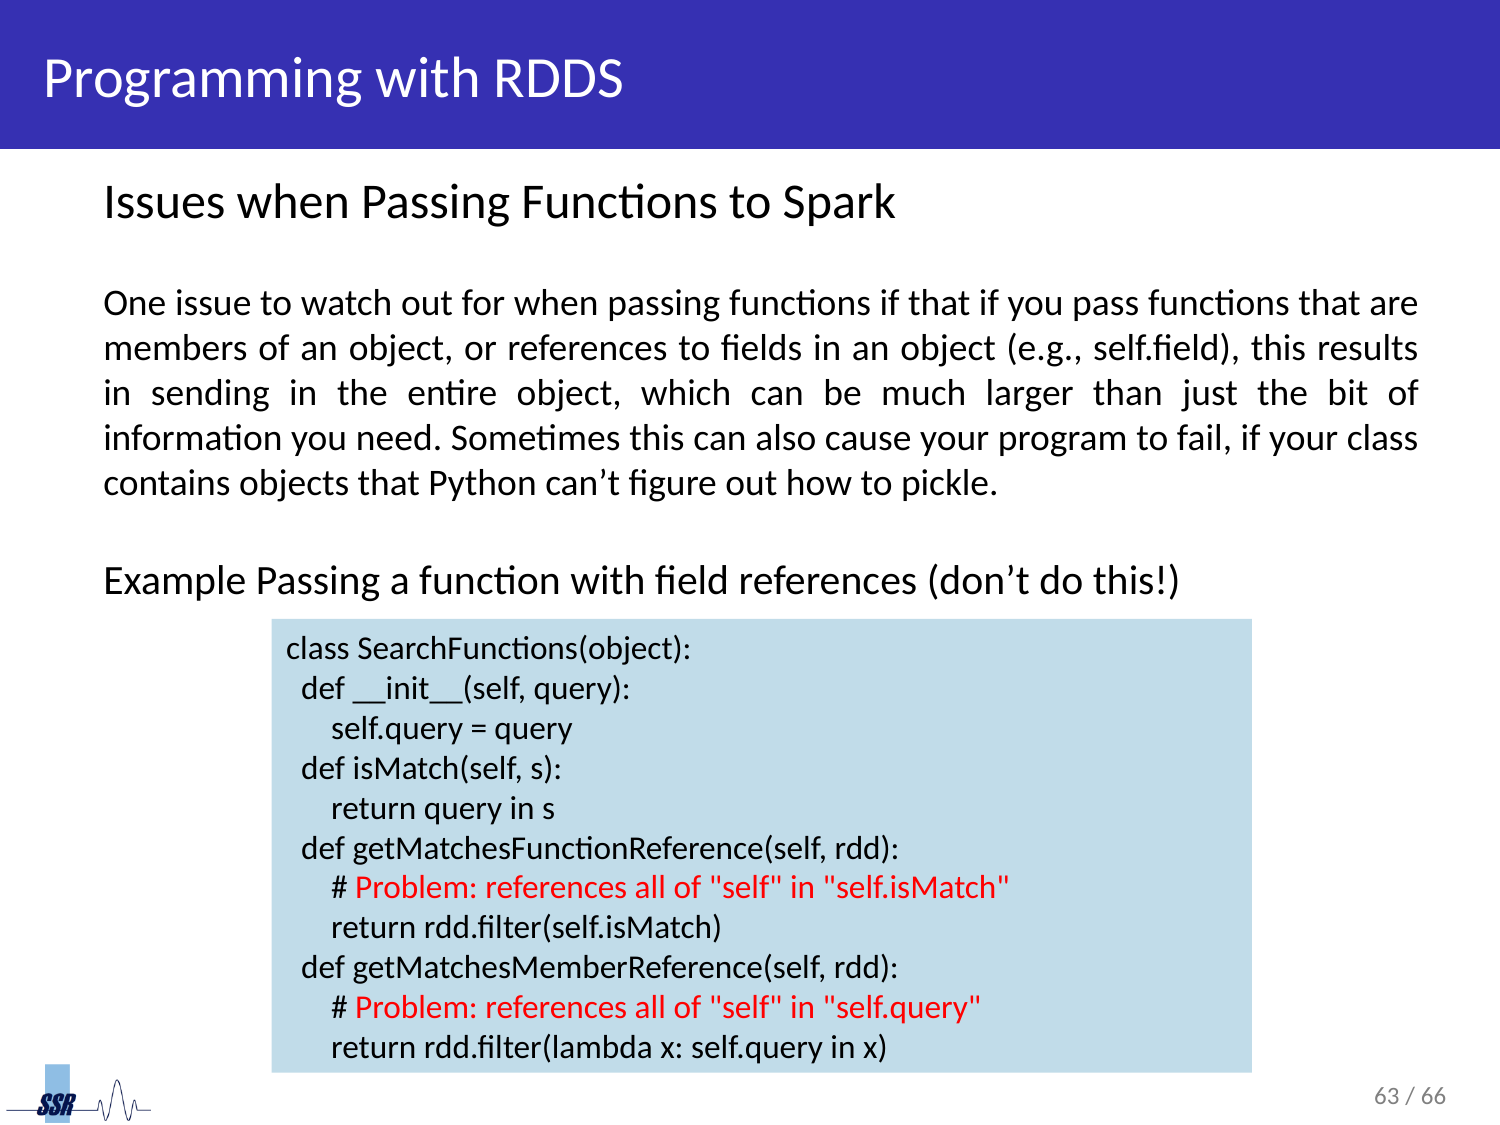

# Programming with RDDS
Issues when Passing Functions to Spark
One issue to watch out for when passing functions if that if you pass functions that are members of an object, or references to fields in an object (e.g., self.field), this results in sending in the entire object, which can be much larger than just the bit of information you need. Sometimes this can also cause your program to fail, if your class contains objects that Python can’t figure out how to pickle.
Example Passing a function with field references (don’t do this!)
class SearchFunctions(object):
  def __init__(self, query):
      self.query = query
  def isMatch(self, s):
      return query in s
  def getMatchesFunctionReference(self, rdd):
      # Problem: references all of "self" in "self.isMatch"
      return rdd.filter(self.isMatch)
  def getMatchesMemberReference(self, rdd):
      # Problem: references all of "self" in "self.query"
      return rdd.filter(lambda x: self.query in x)